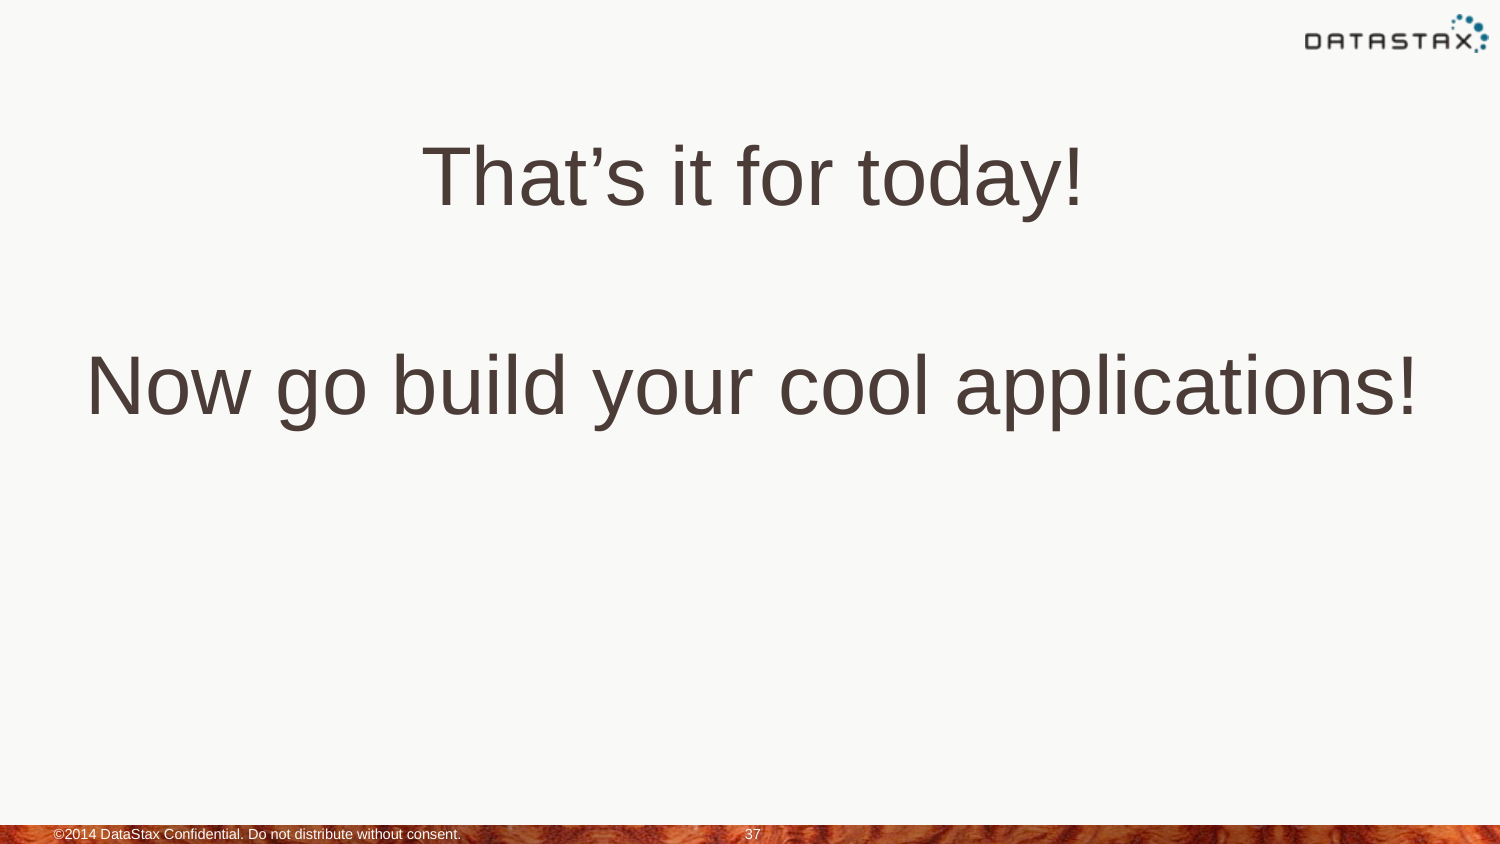

That’s it for today!

Now go build your cool applications!
©2014 DataStax Confidential. Do not distribute without consent.
37